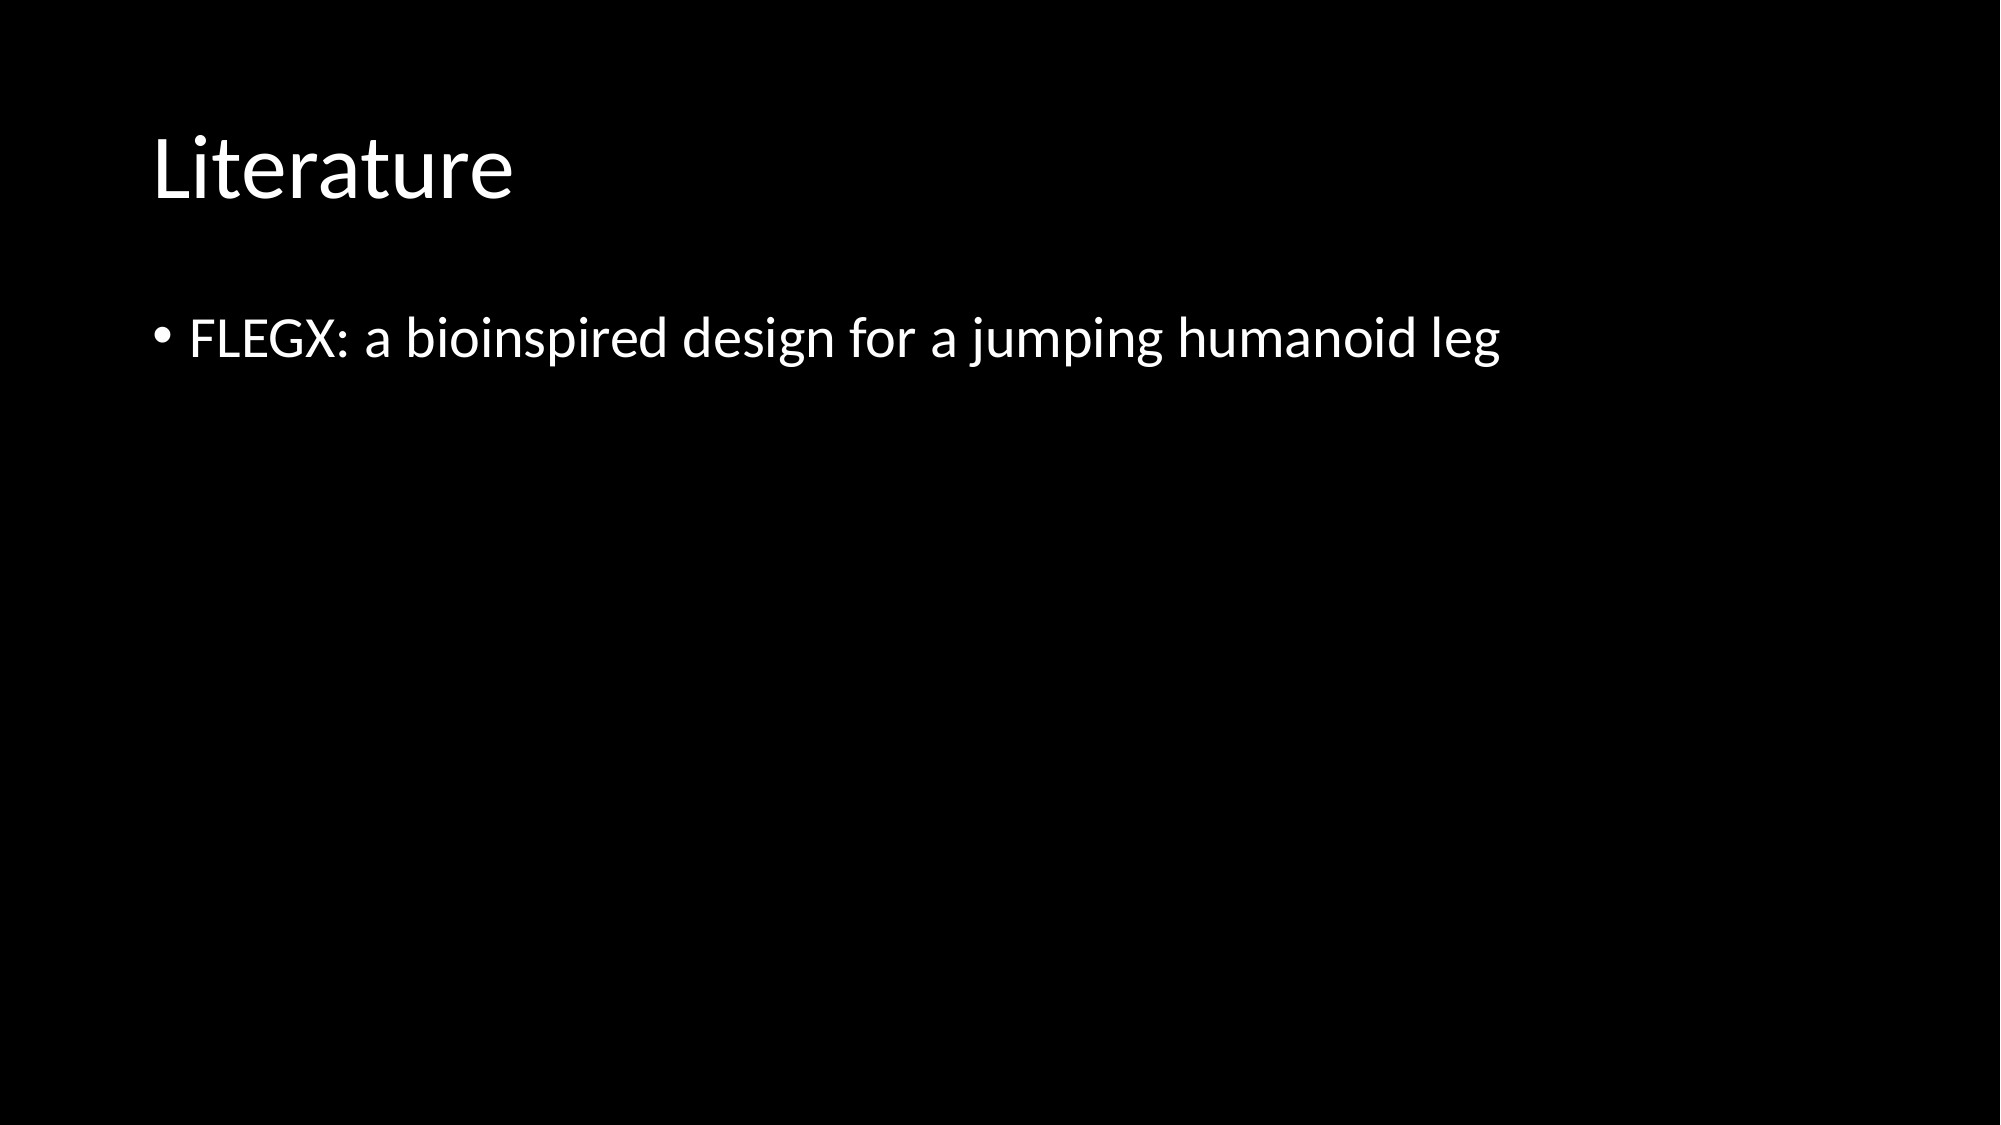

# Literature
FLEGX: a bioinspired design for a jumping humanoid leg